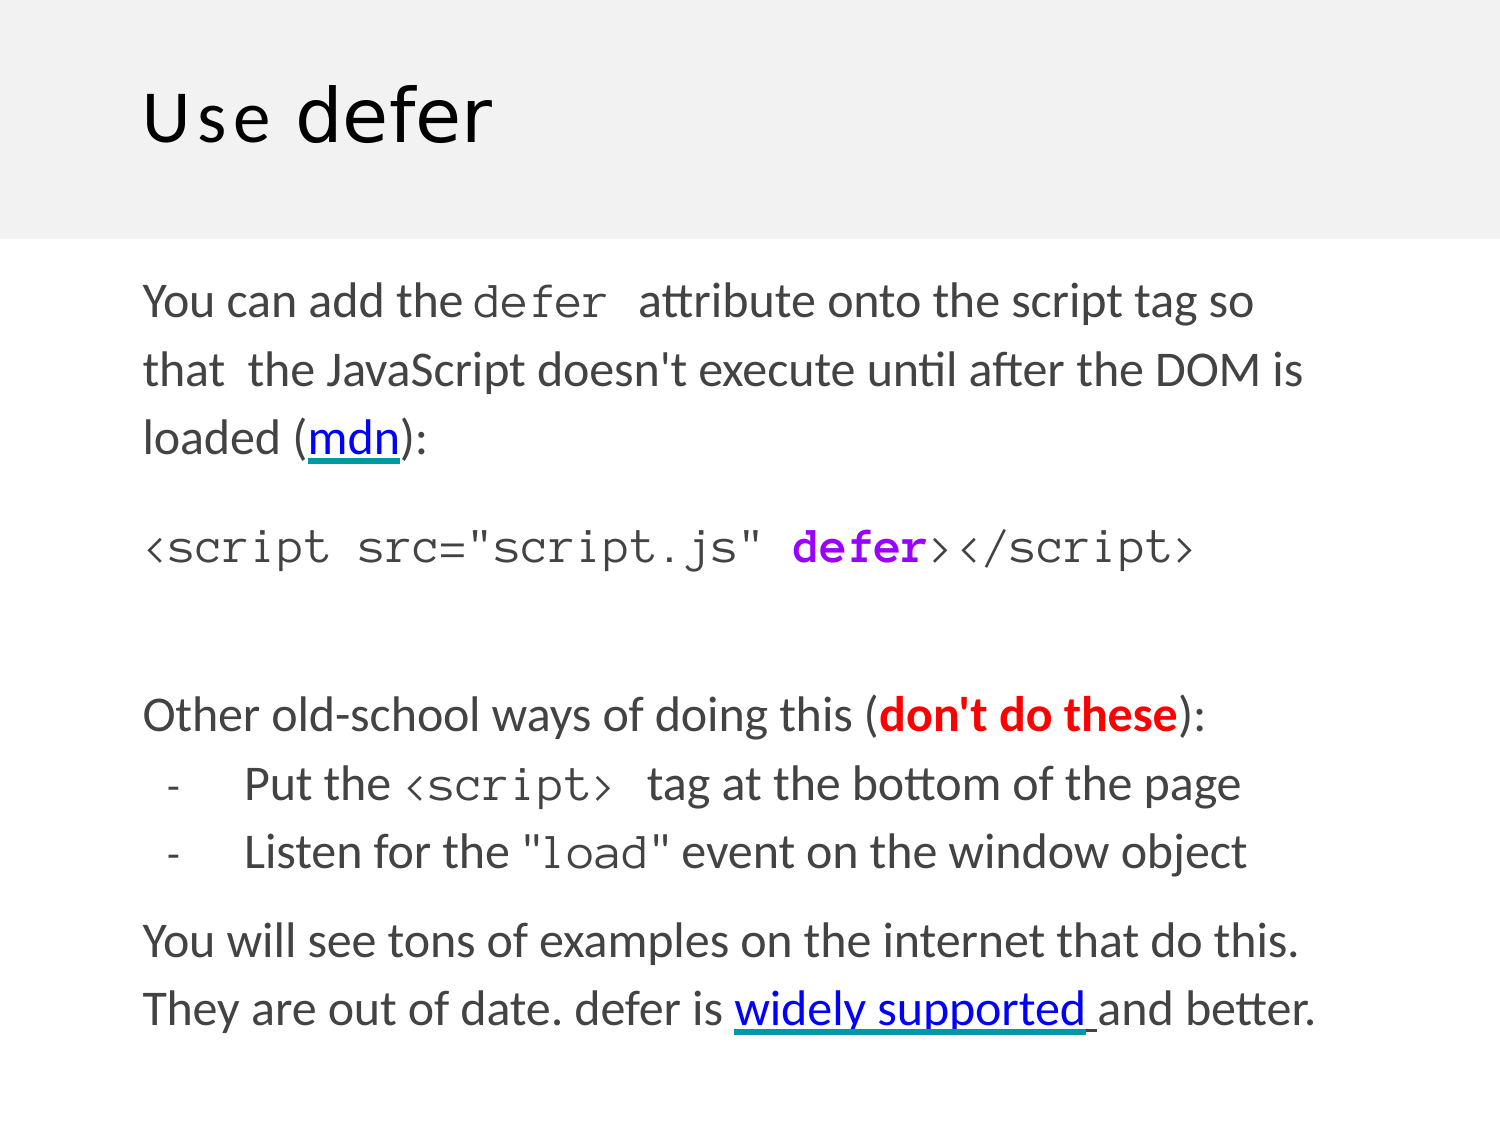

# Use defer
You can add the defer attribute onto the script tag so that  the JavaScript doesn't execute until after the DOM is  loaded (mdn):

<script src="script.js" defer></script>

Other old-school ways of doing this (don't do these):
-	Put the <script> tag at the bottom of the page
-	Listen for the "load" event on the window object
You will see tons of examples on the internet that do this.  They are out of date. defer is widely supported and better.